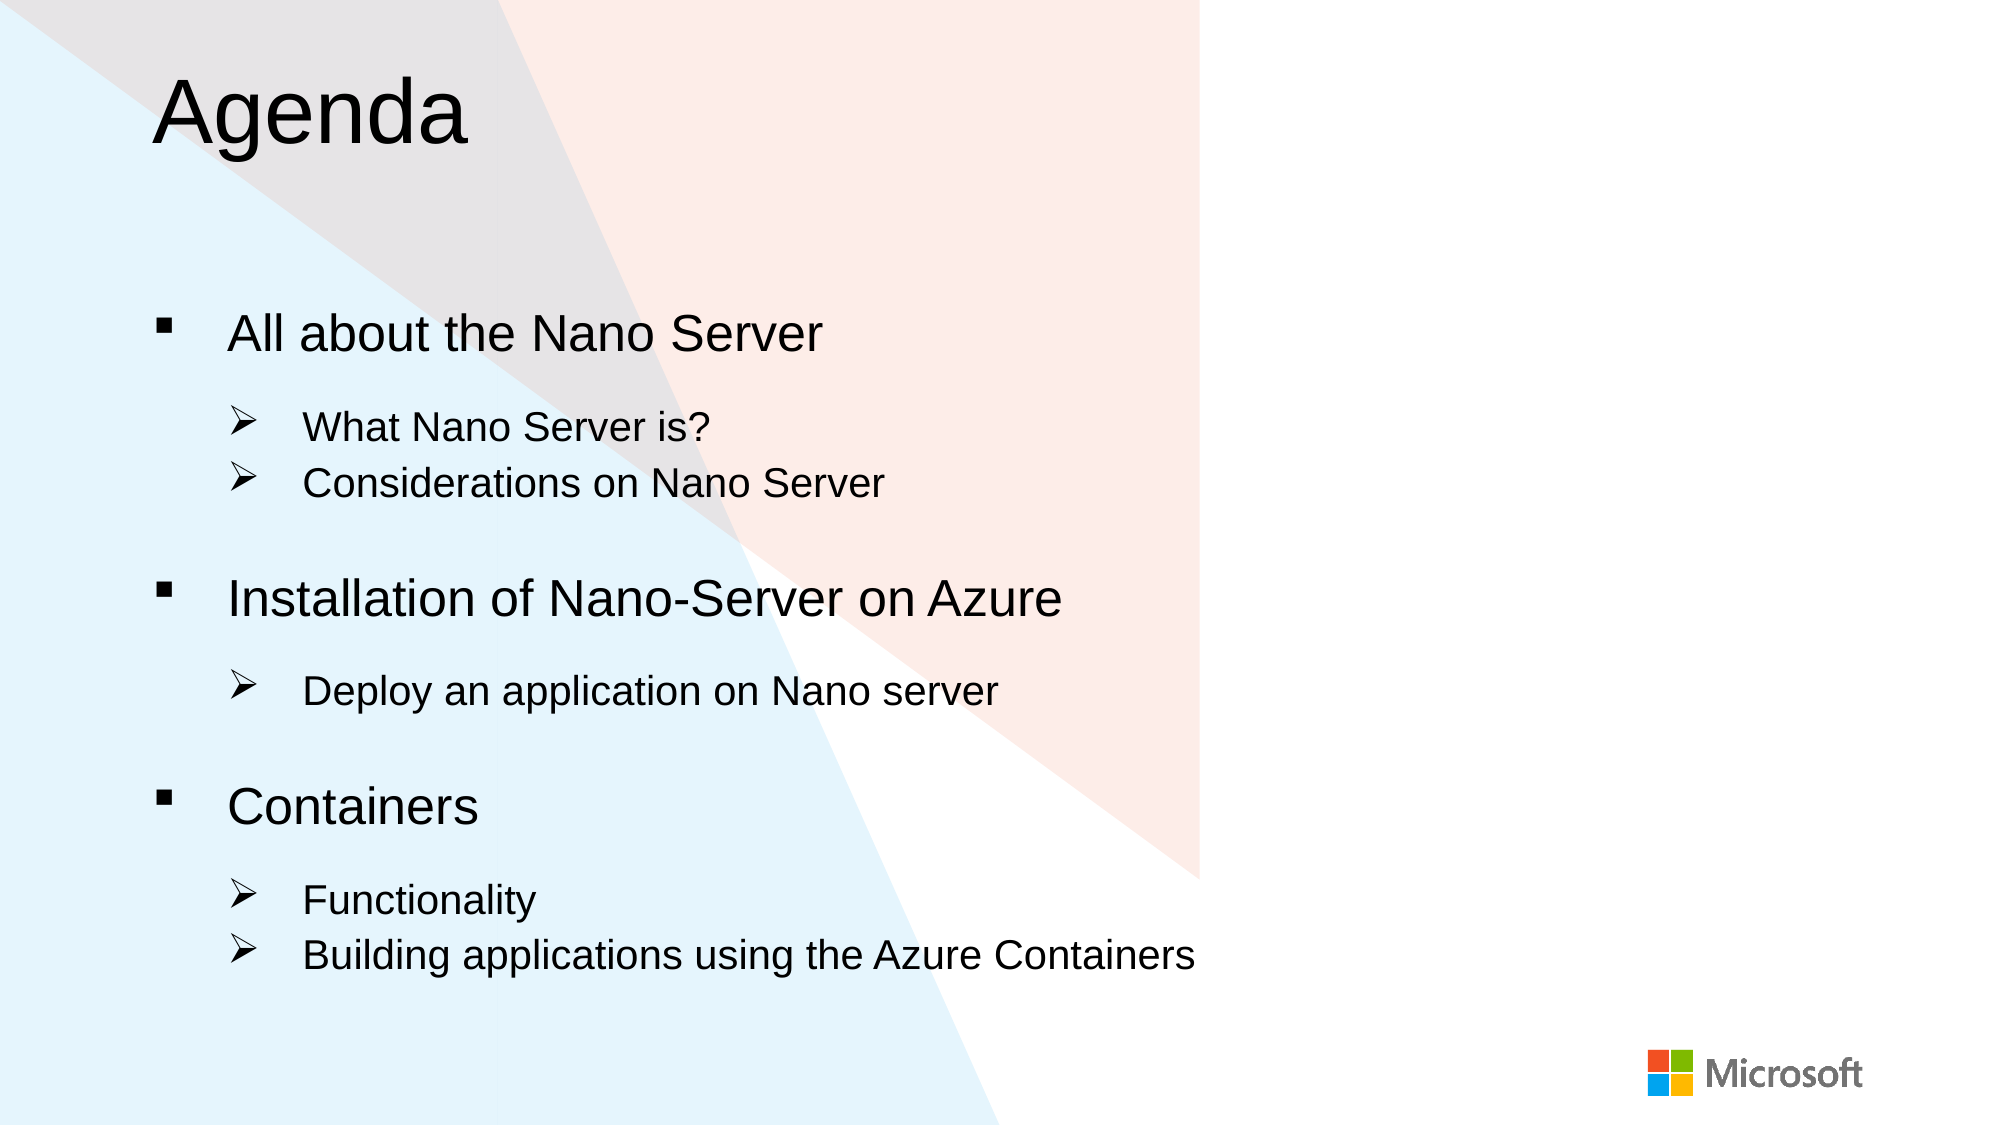

# Agenda
All about the Nano Server

What Nano Server is?
Considerations on Nano Server

Installation of Nano-Server on Azure

Deploy an application on Nano server

Containers

Functionality
Building applications using the Azure Containers